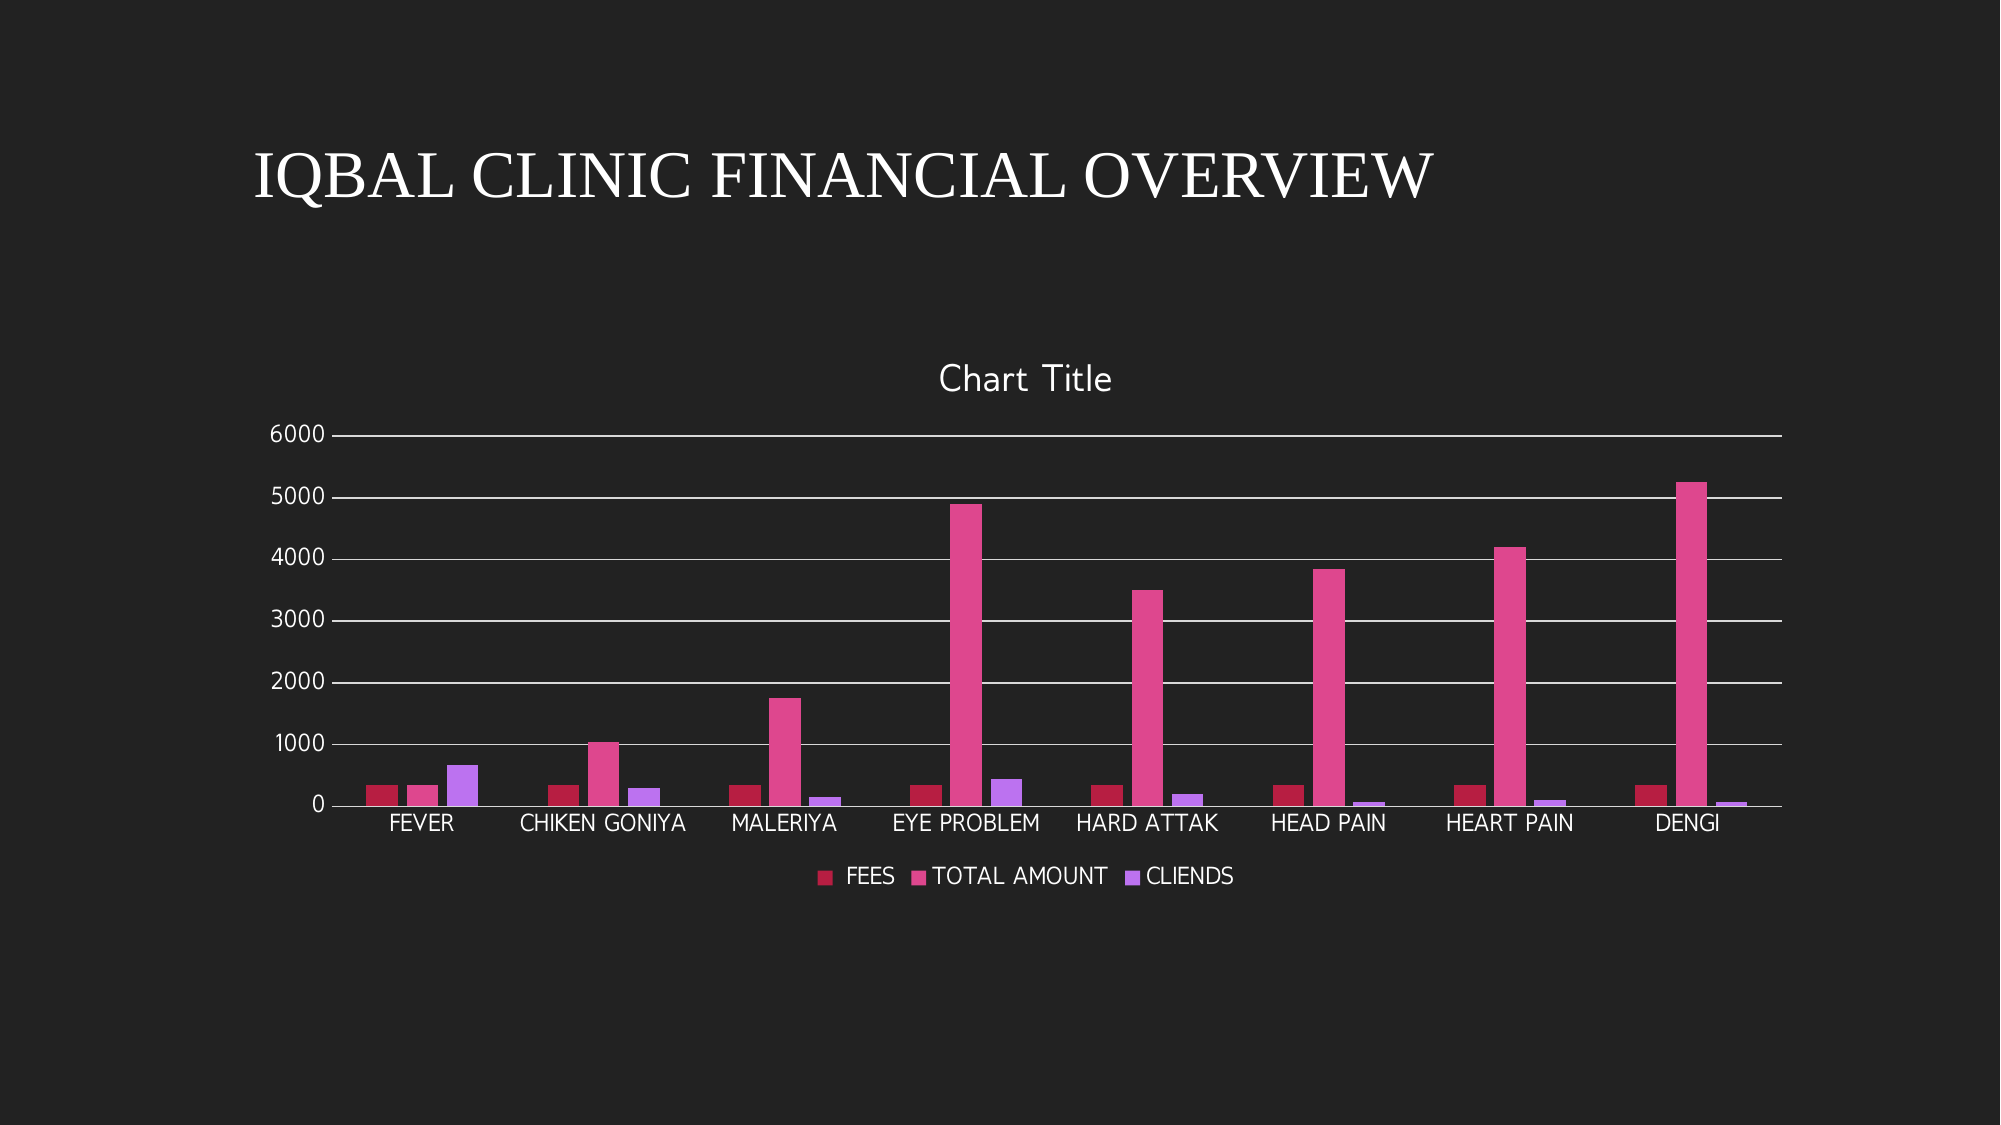

# IQBAL CLINIC FINANCIAL OVERVIEW

### Chart:

| Category |  FEES | TOTAL AMOUNT | CLIENDS |
|---|---|---|---|
| FEVER | 350.0 | 350.0 | 670.0 |
| CHIKEN GONIYA | 350.0 | 1050.0 | 300.0 |
| MALERIYA | 350.0 | 1750.0 | 150.0 |
| EYE PROBLEM | 350.0 | 4900.0 | 450.0 |
| HARD ATTAK | 350.0 | 3500.0 | 200.0 |
| HEAD PAIN | 350.0 | 3850.0 | 64.0 |
| HEART PAIN | 350.0 | 4200.0 | 97.0 |
| DENGI  | 350.0 | 5250.0 | 70.0 |